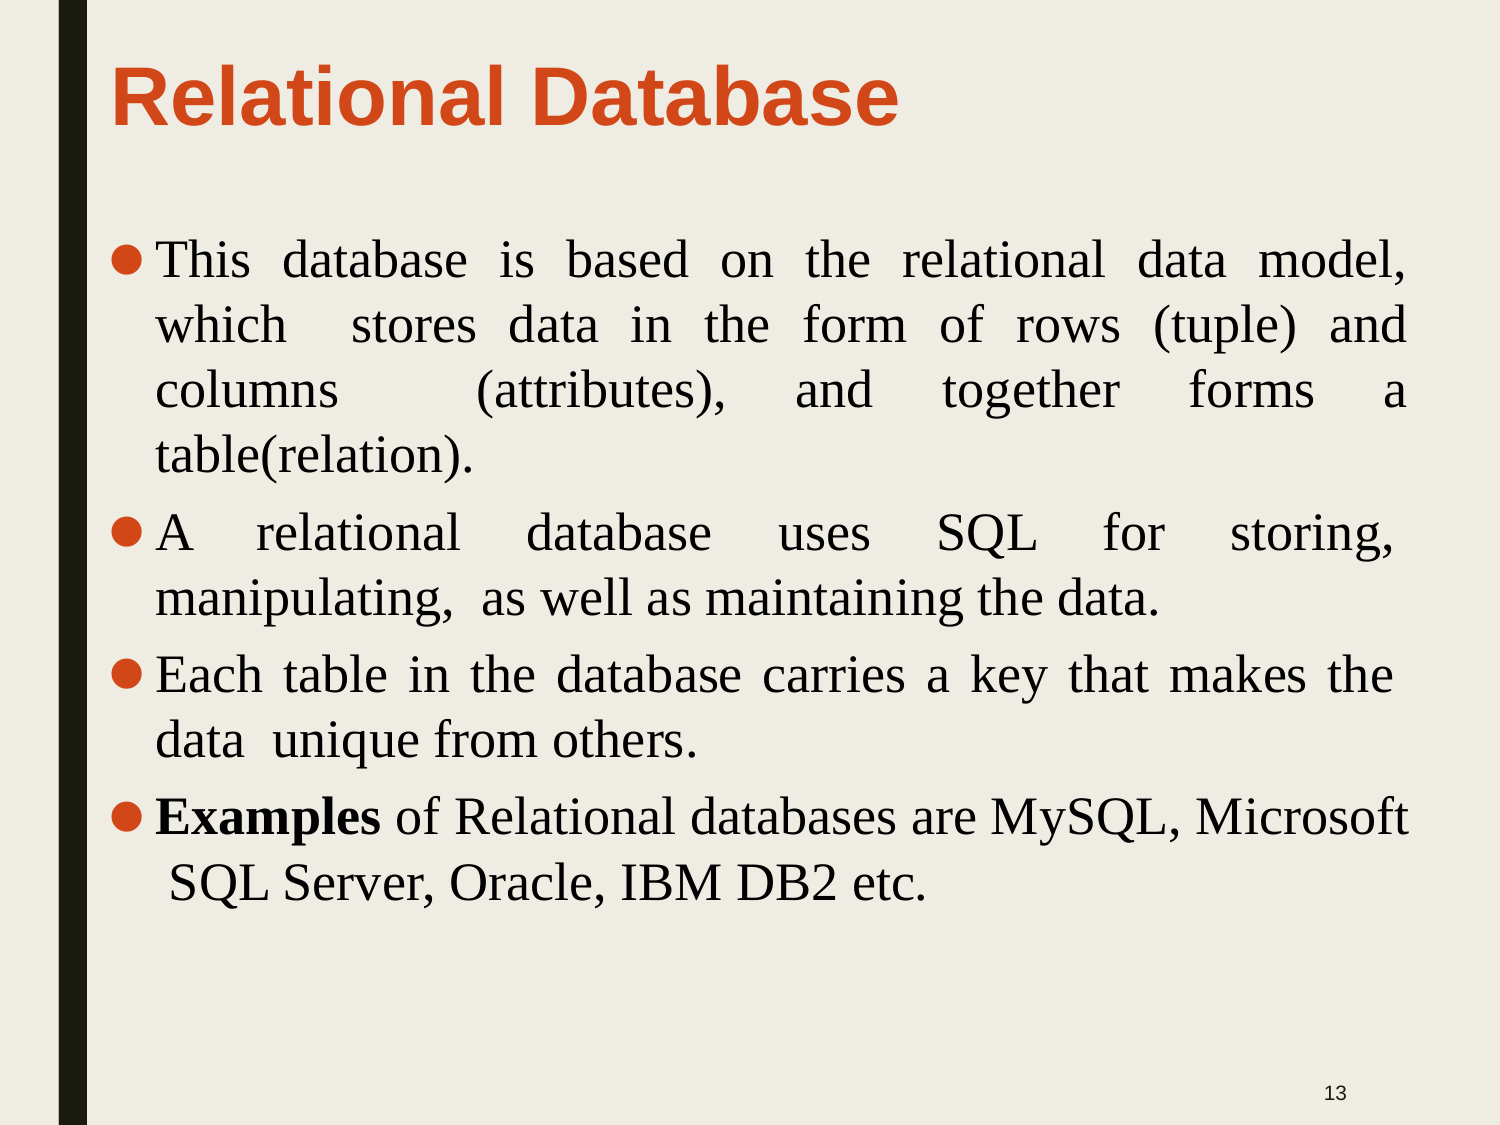

# Relational Database
This database is based on the relational data model, which  stores data in the form of rows (tuple) and columns  (attributes), and together forms a table(relation).
A relational database uses SQL for storing, manipulating,  as well as maintaining the data.
Each table in the database carries a key that makes the data  unique from others.
Examples of Relational databases are MySQL, Microsoft  SQL Server, Oracle, IBM DB2 etc.

13